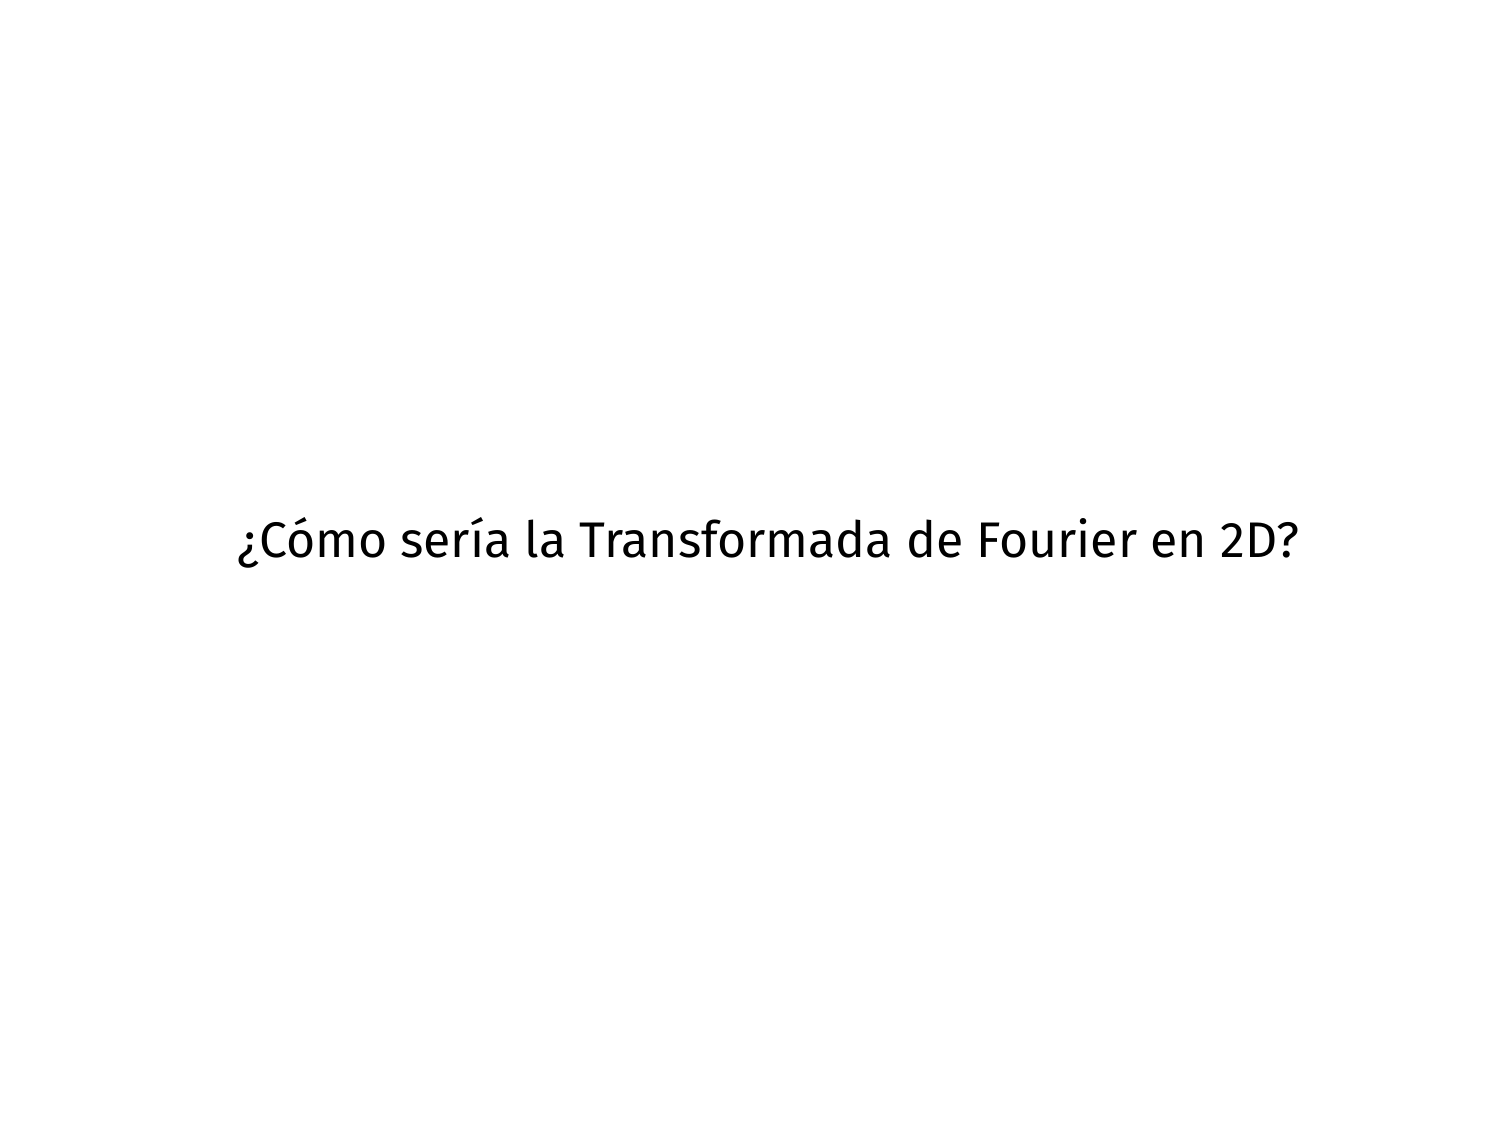

¿Cómo sería la Transformada de Fourier en 2D?